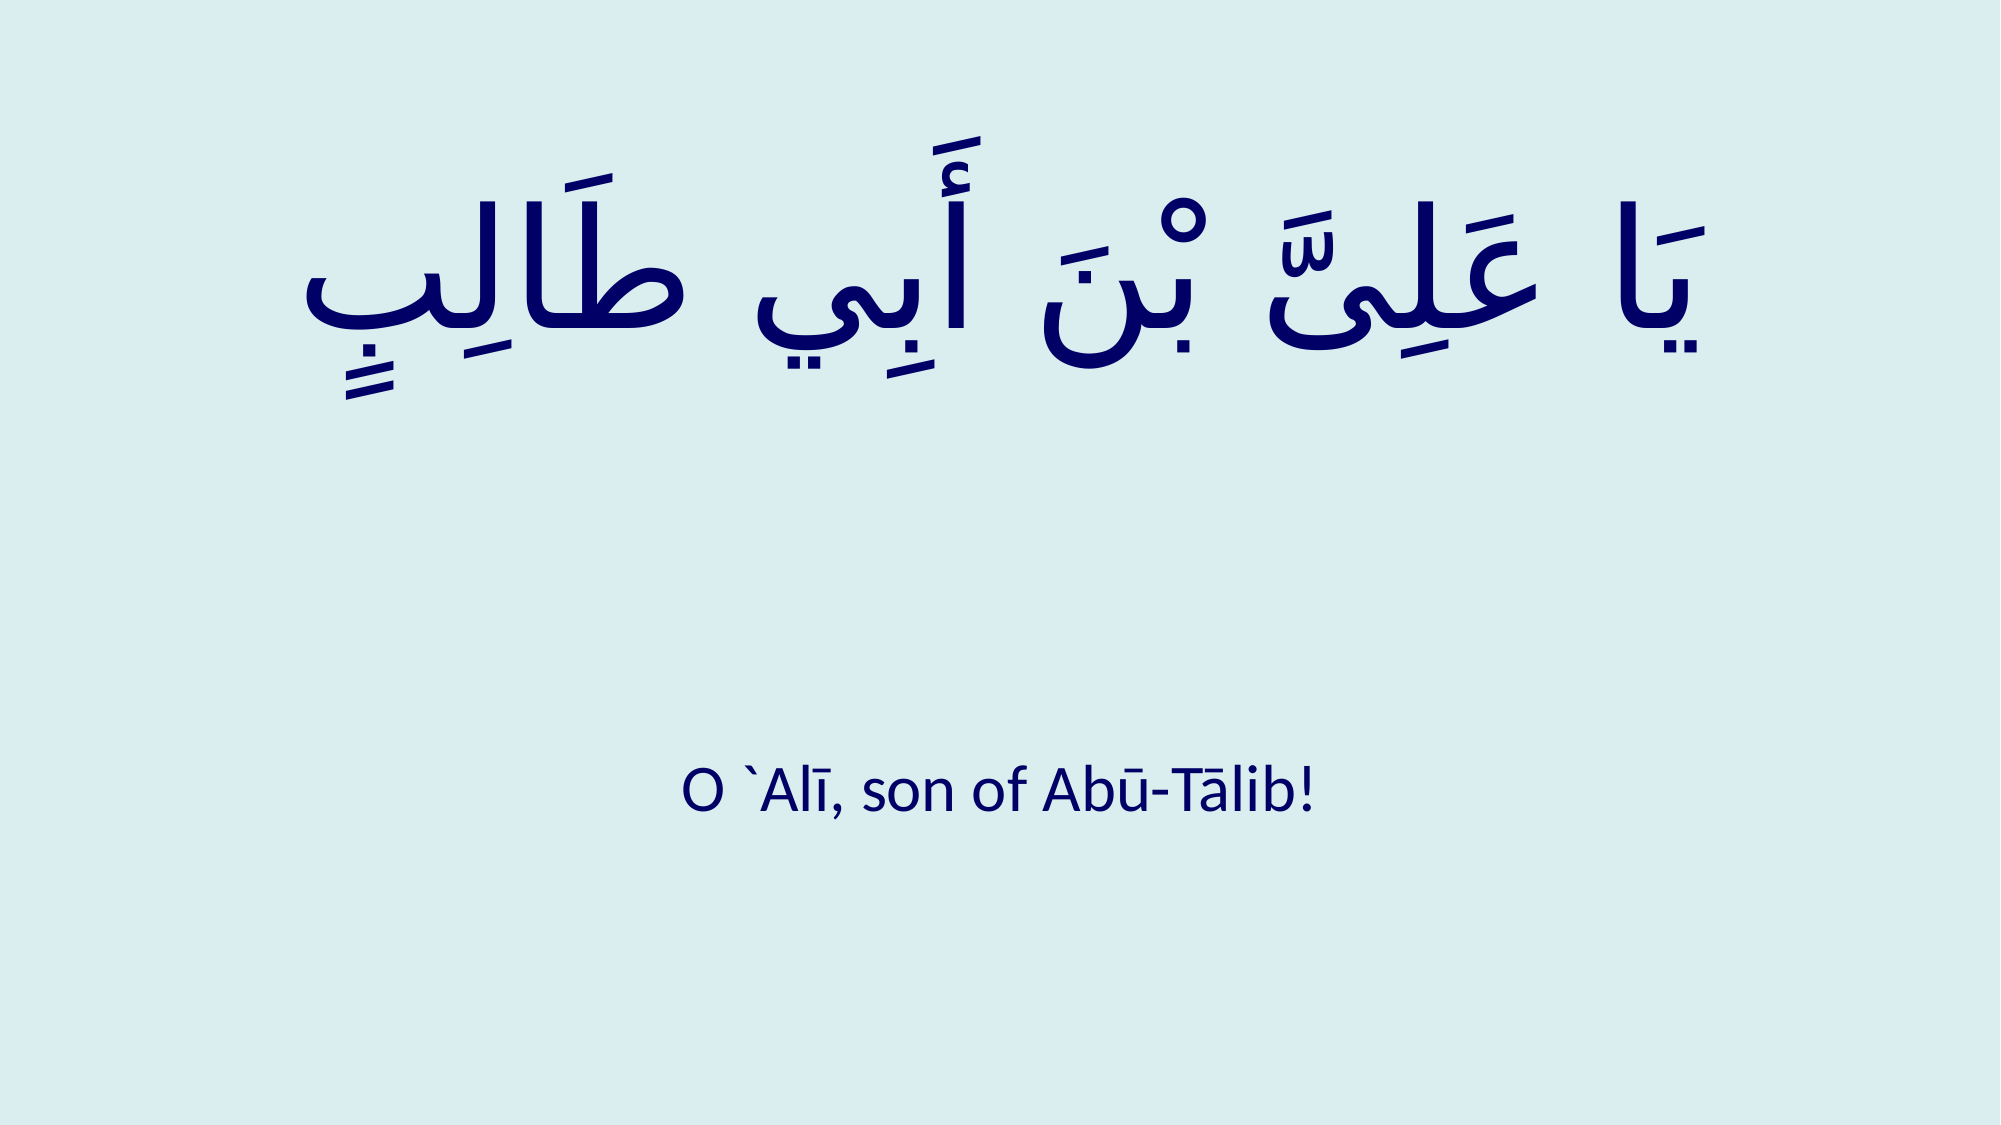

# يَا عَلِىَّ بْنَ أَبِي طَالِبٍ
O `Alī, son of Abū-Tālib!